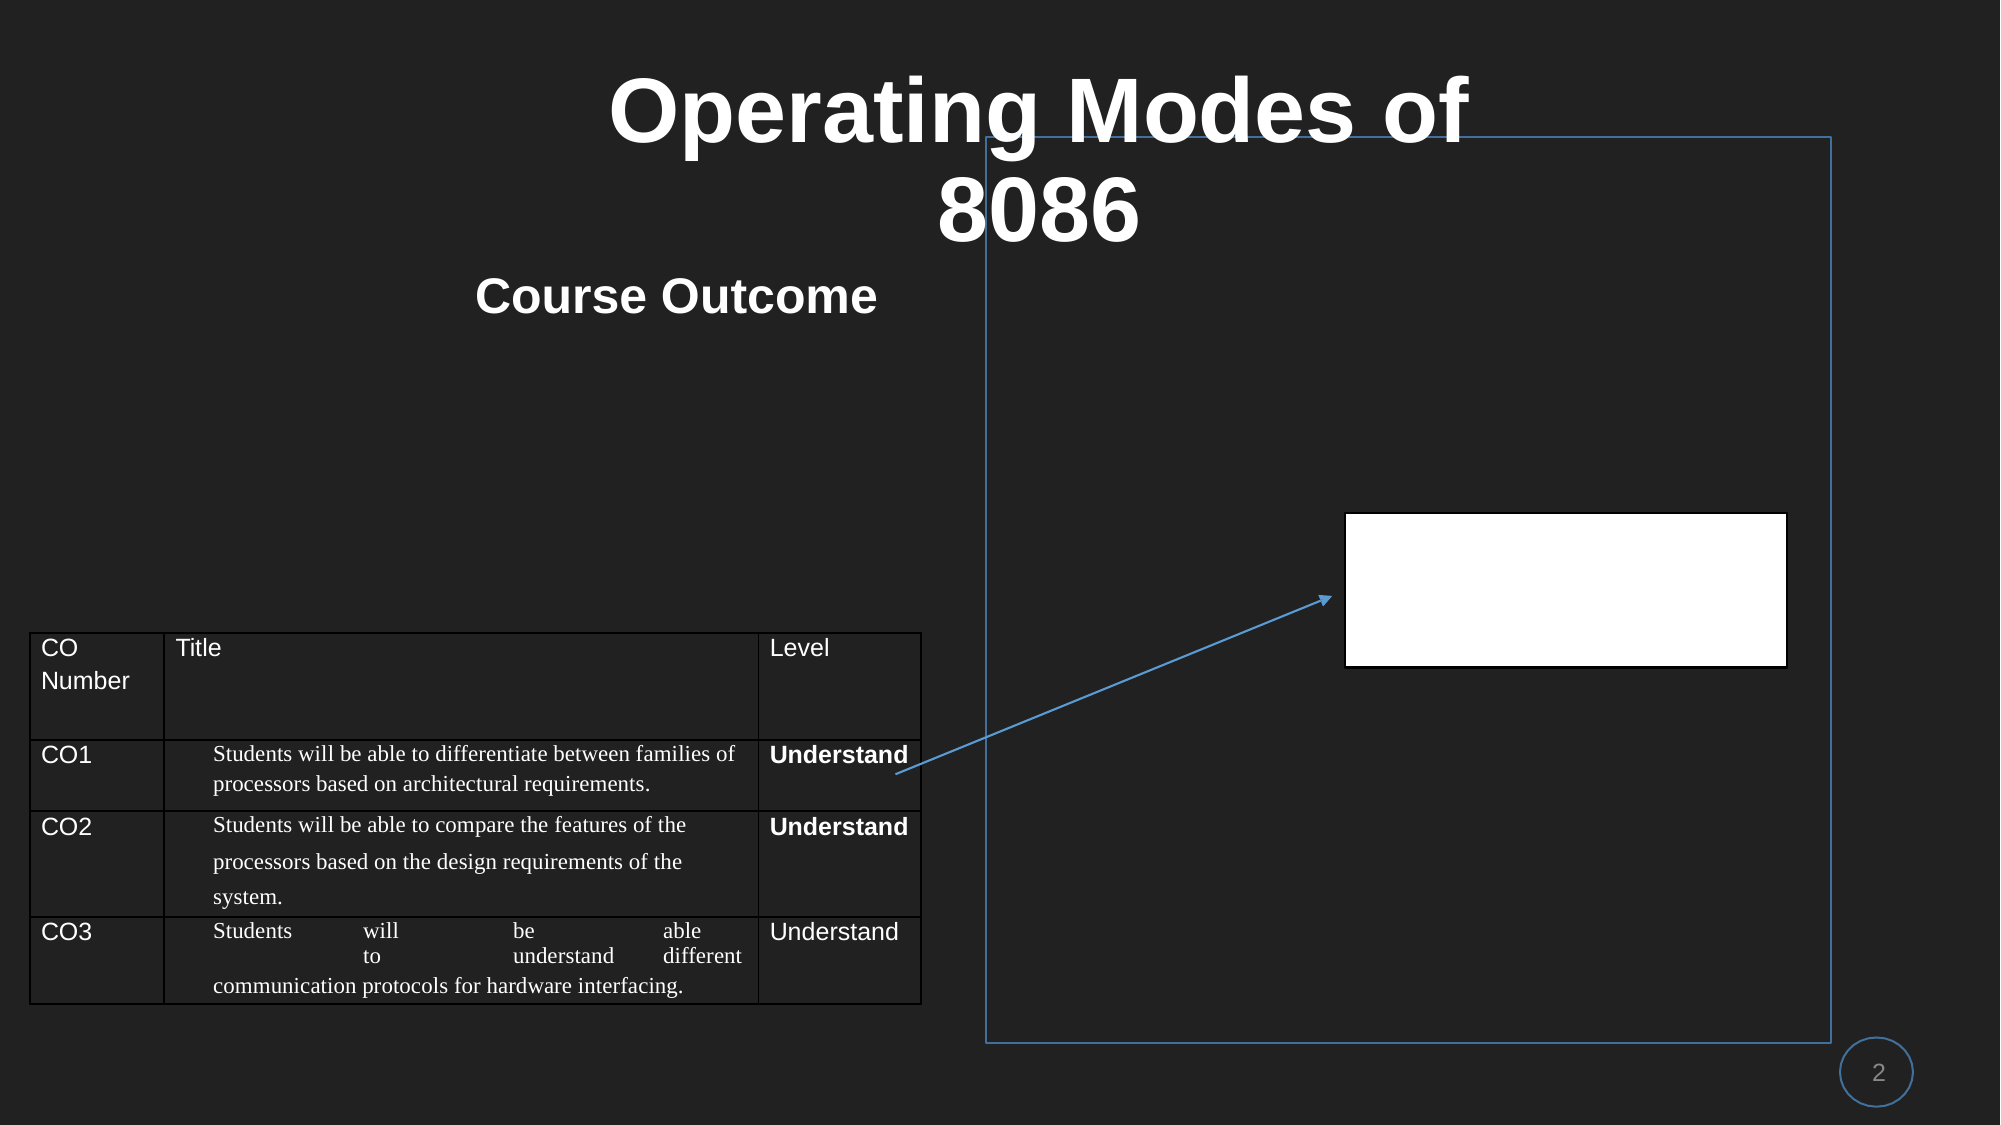

# Operating Modes of 8086
Course Outcome

This will be covered in this
lecture
| CO Number | Title | Level |
| --- | --- | --- |
| CO1 | Students will be able to differentiate between families of processors based on architectural requirements. | Understand |
| CO2 | Students will be able to compare the features of the processors based on the design requirements of the system. | Understand |
| CO3 | Students will be able to understand different communication protocols for hardware interfacing. | Understand |
2